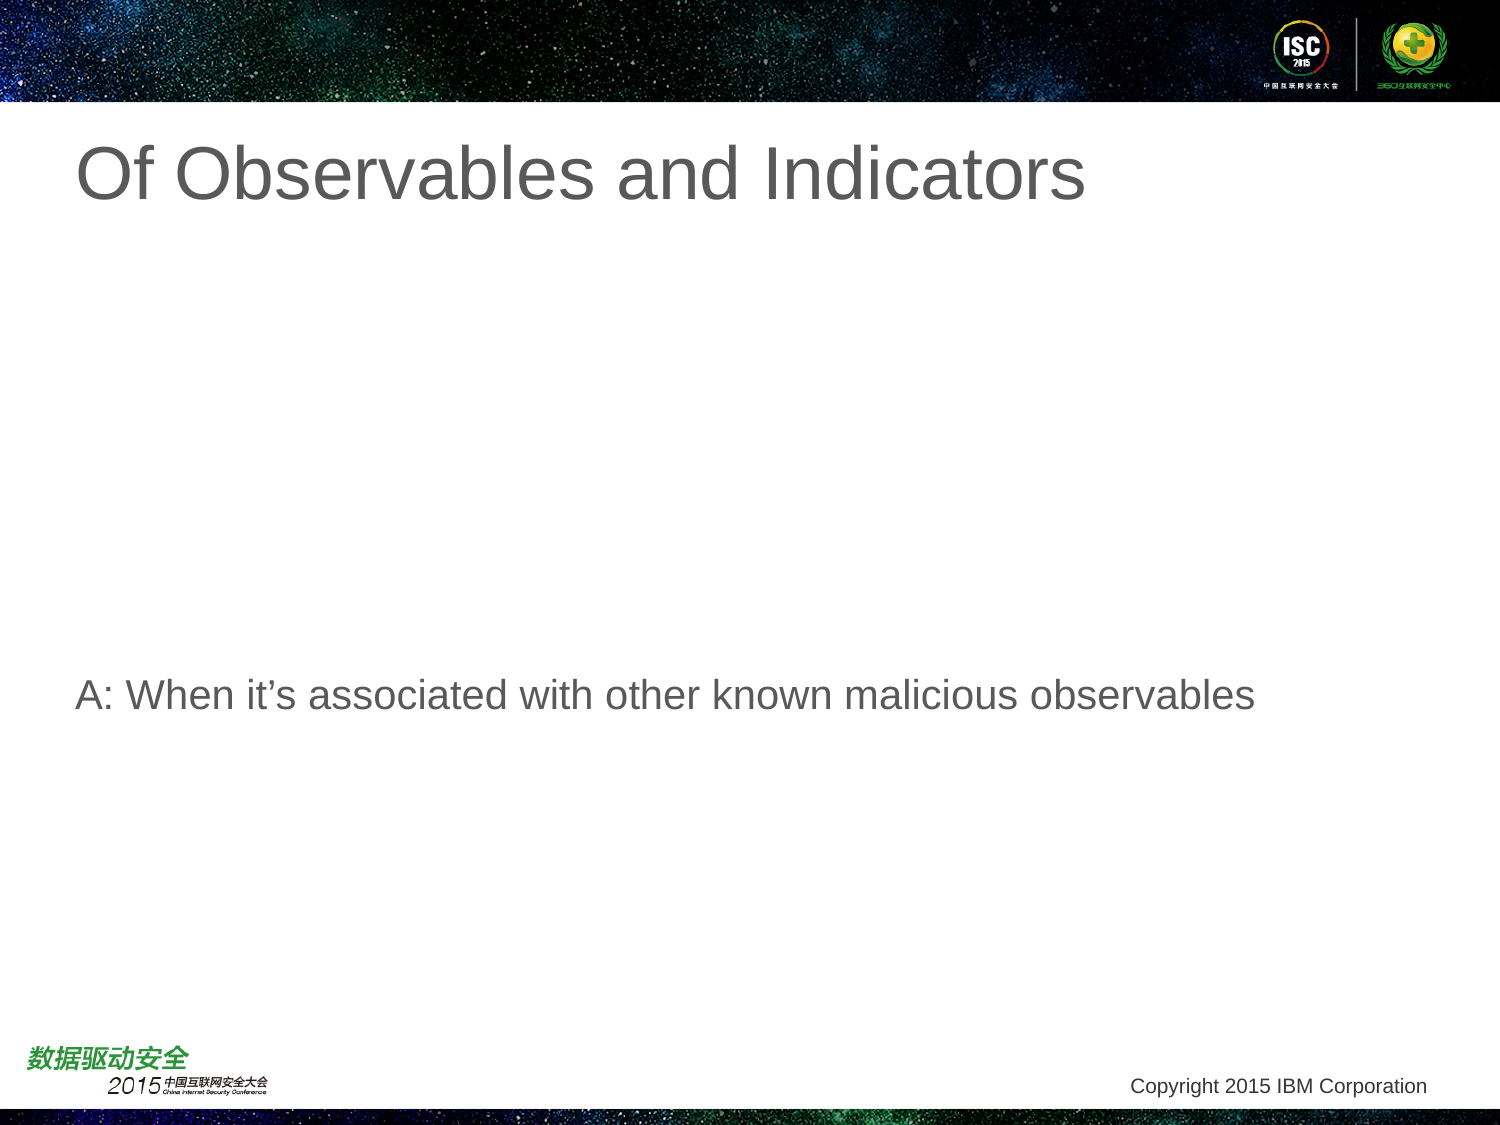

# Of Observables and Indicators
A: When it’s associated with other known malicious observables